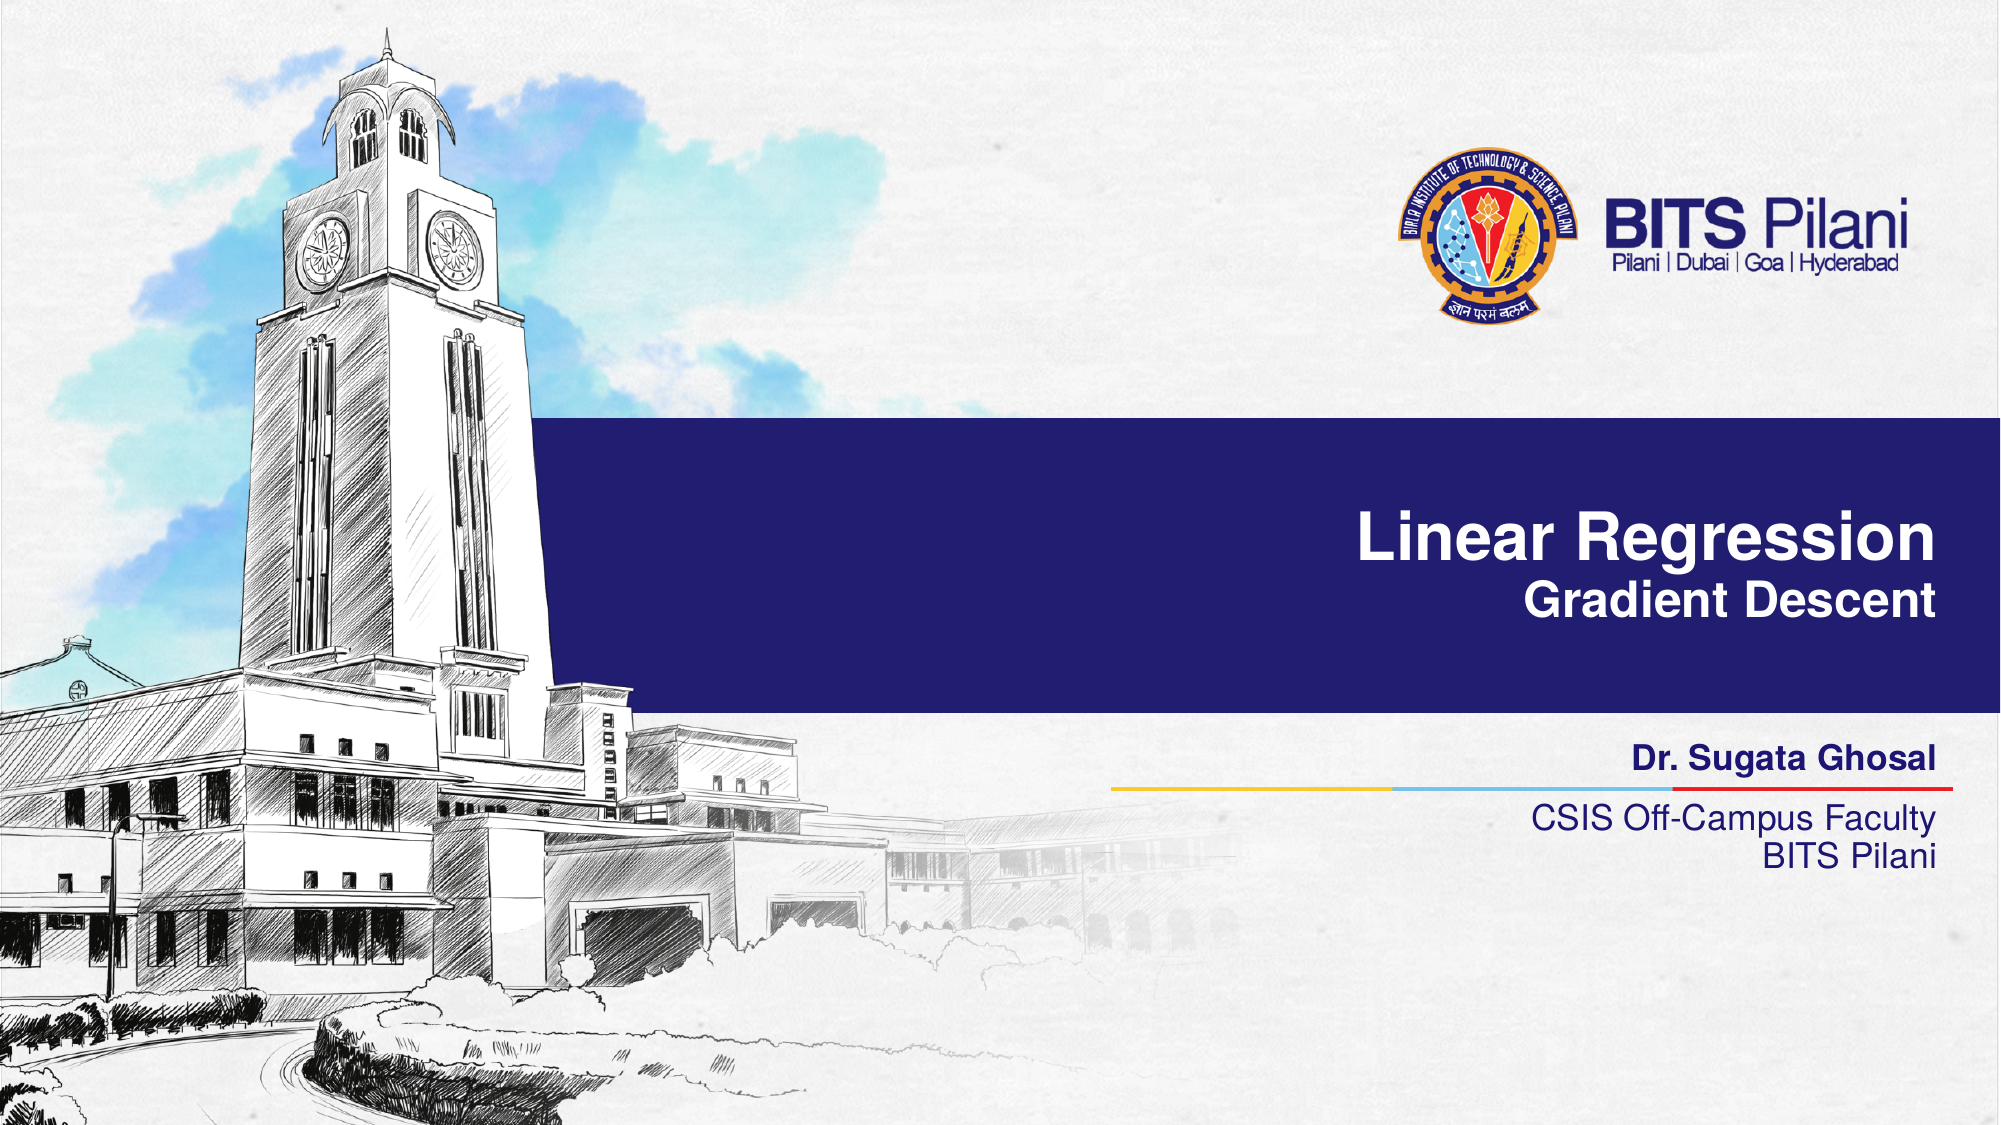

# Linear Regression Gradient Descent
Dr. Sugata Ghosal
CSIS Off-Campus Faculty
BITS Pilani